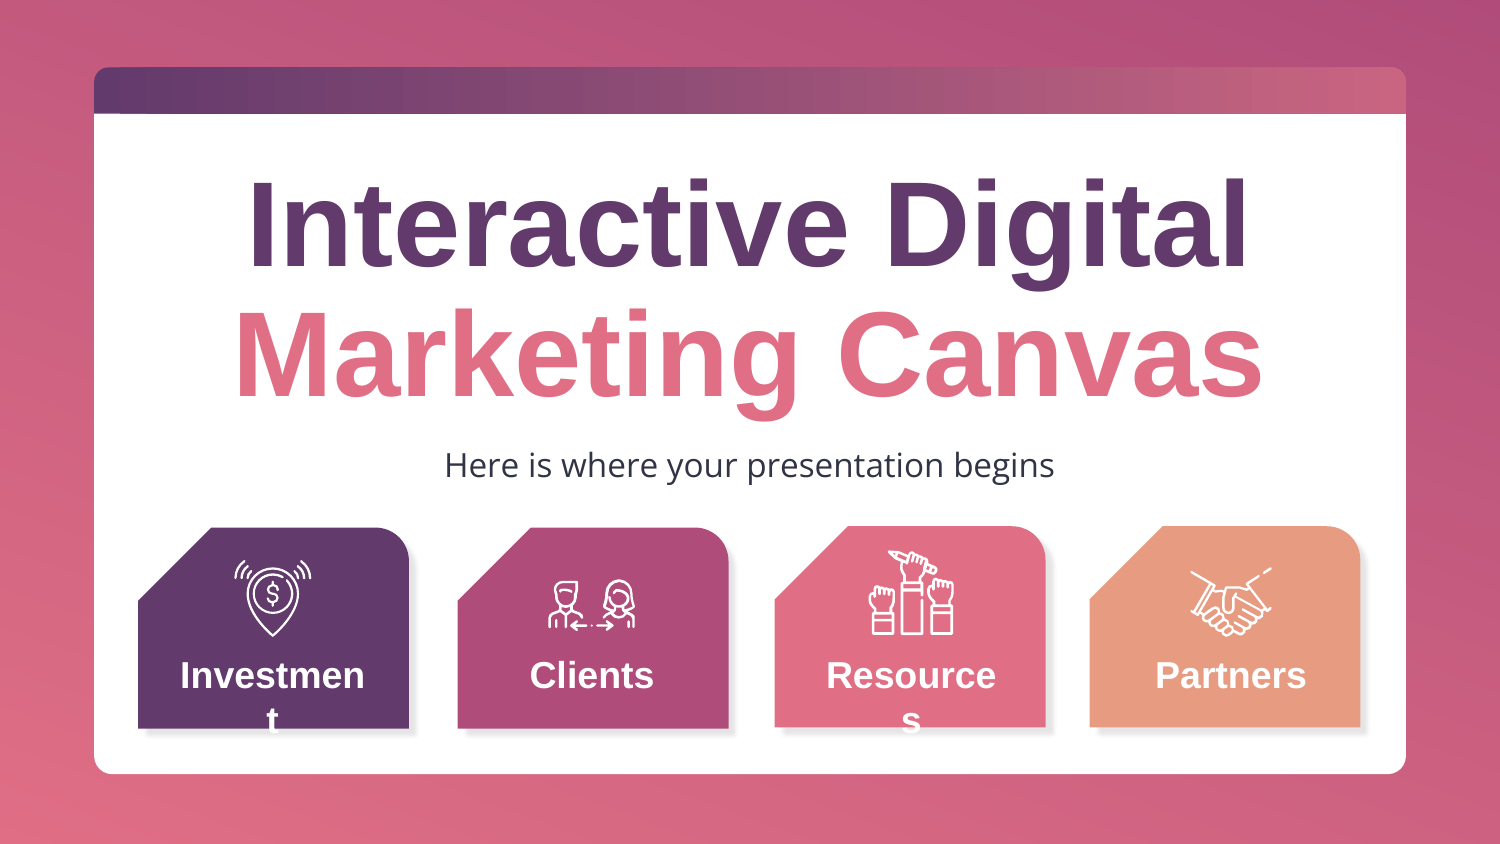

# Interactive Digital Marketing Canvas
Here is where your presentation begins

Resources

Partners

Investment

Clients